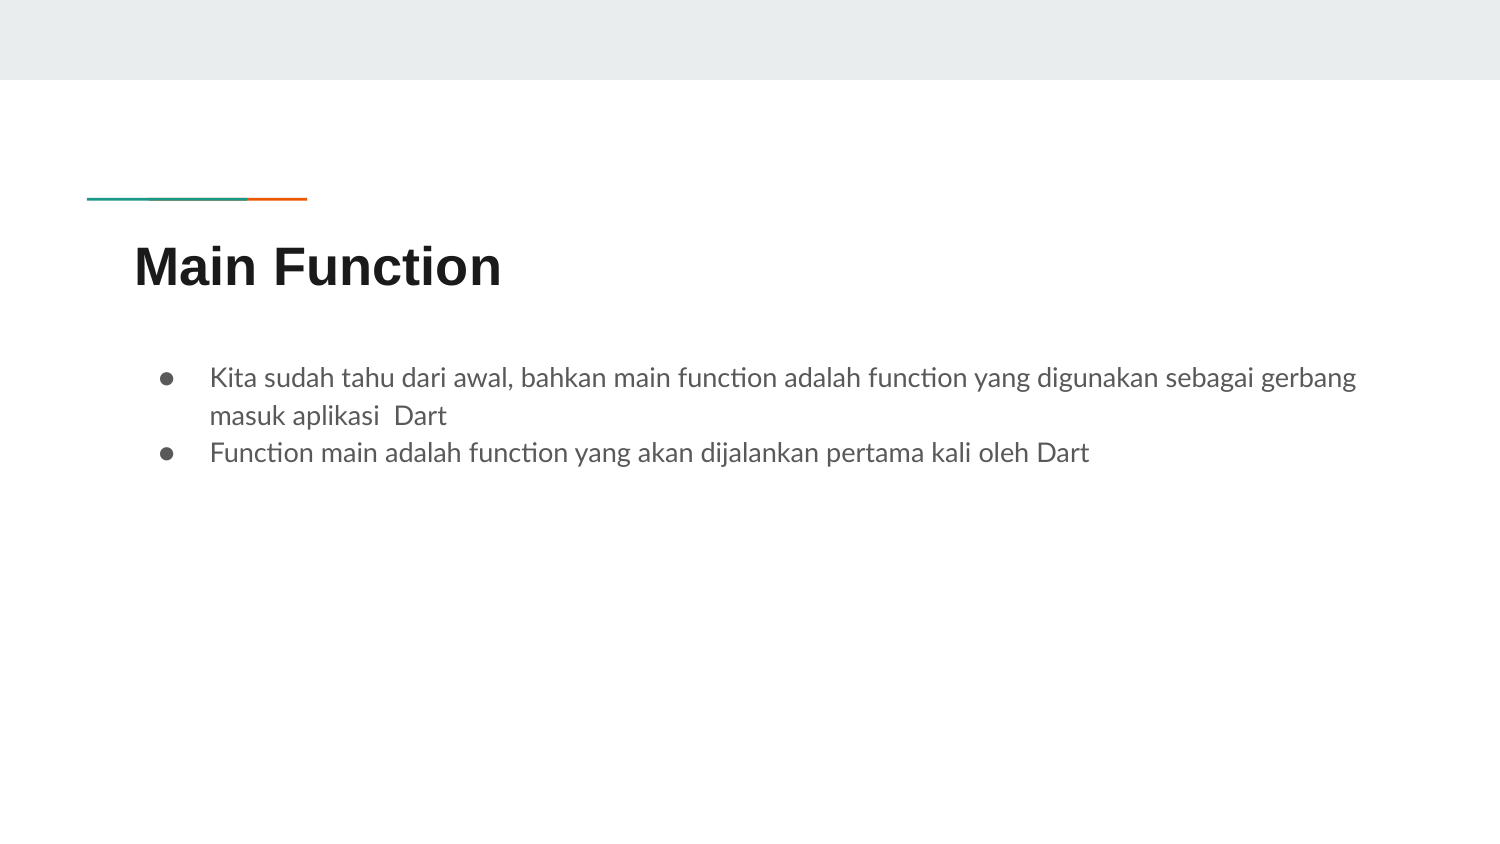

# Main Function
Kita sudah tahu dari awal, bahkan main function adalah function yang digunakan sebagai gerbang masuk aplikasi  Dart
Function main adalah function yang akan dijalankan pertama kali oleh Dart